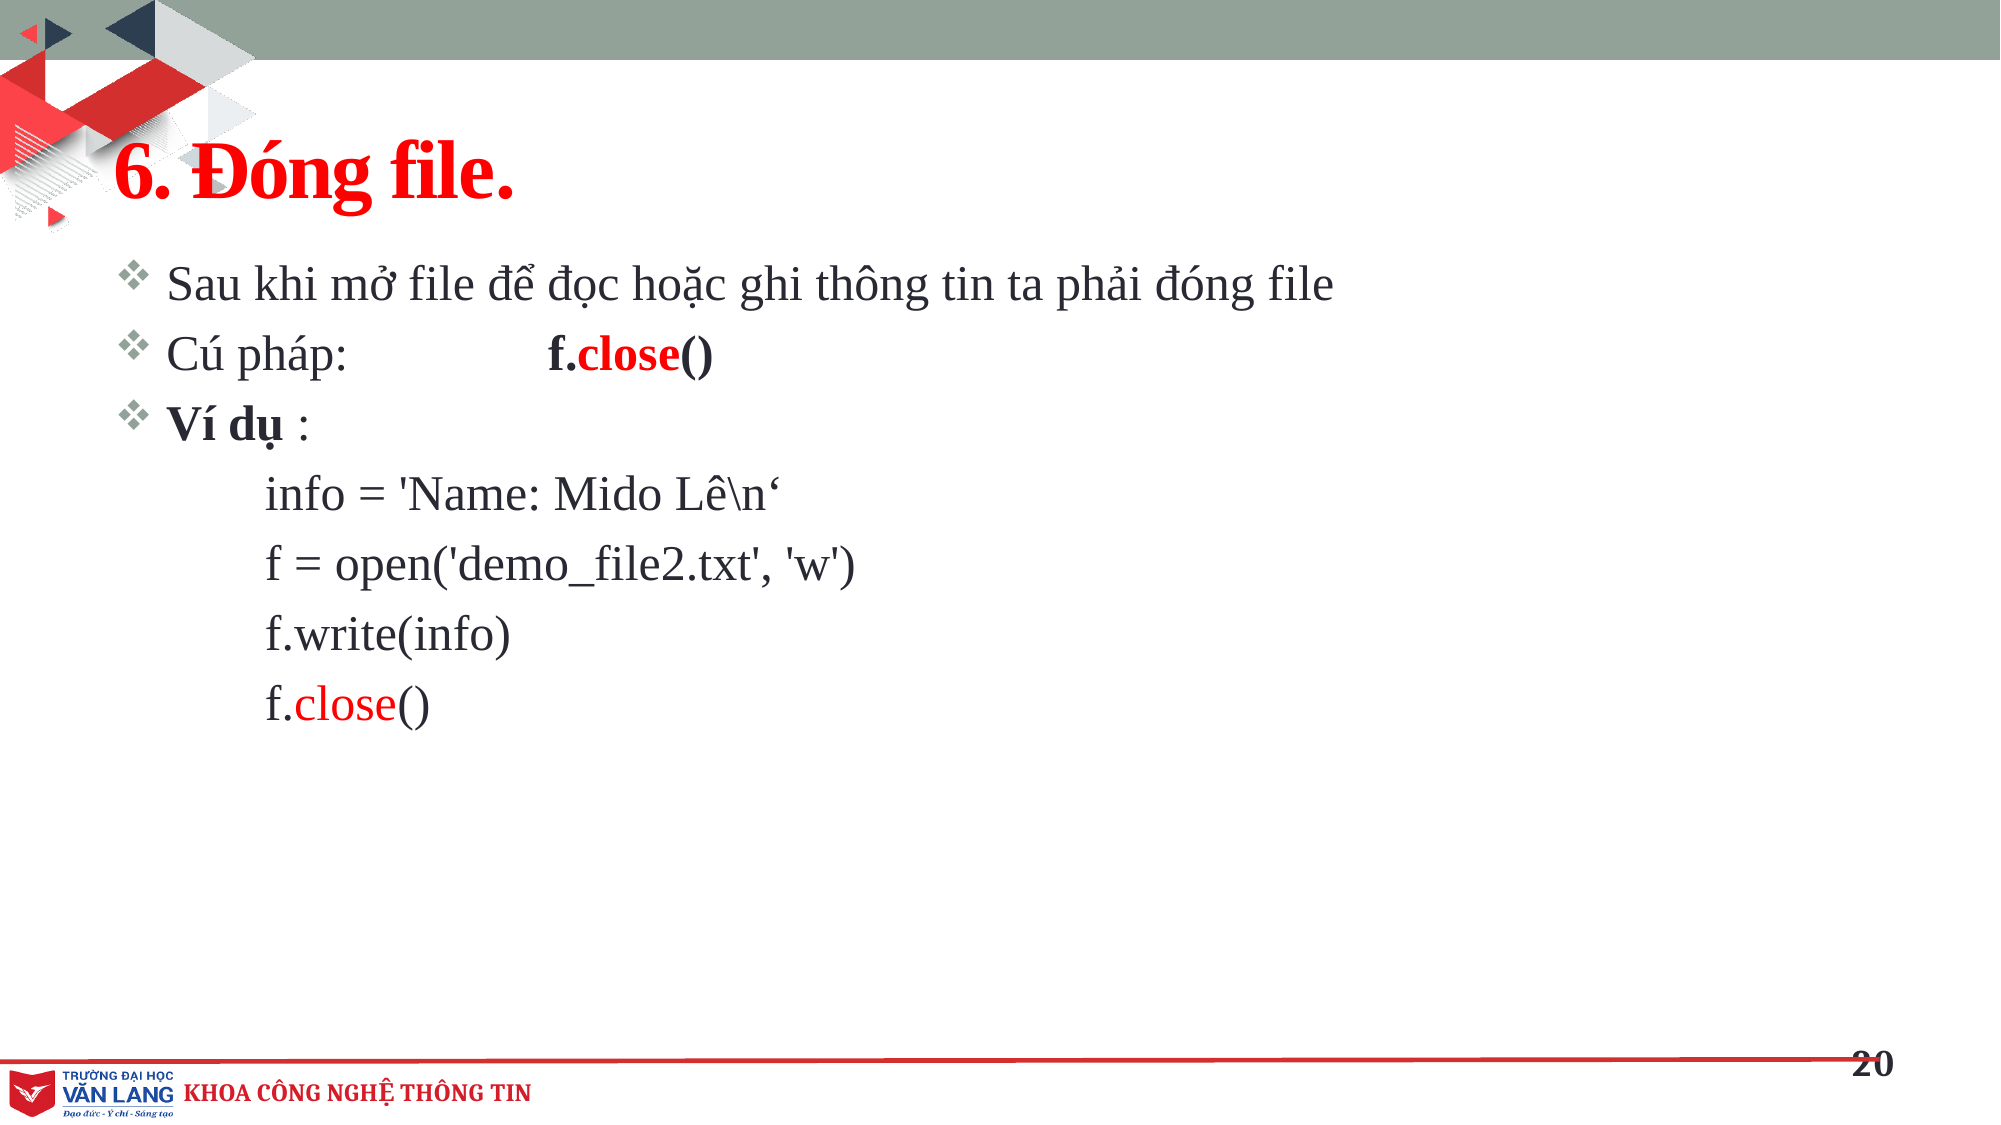

# 6. Đóng file.
 Sau khi mở file để đọc hoặc ghi thông tin ta phải đóng file
 Cú pháp:                f.close()
 Ví dụ :
	info = 'Name: Mido Lê\n‘
	f = open('demo_file2.txt', 'w')
	f.write(info)
	f.close()